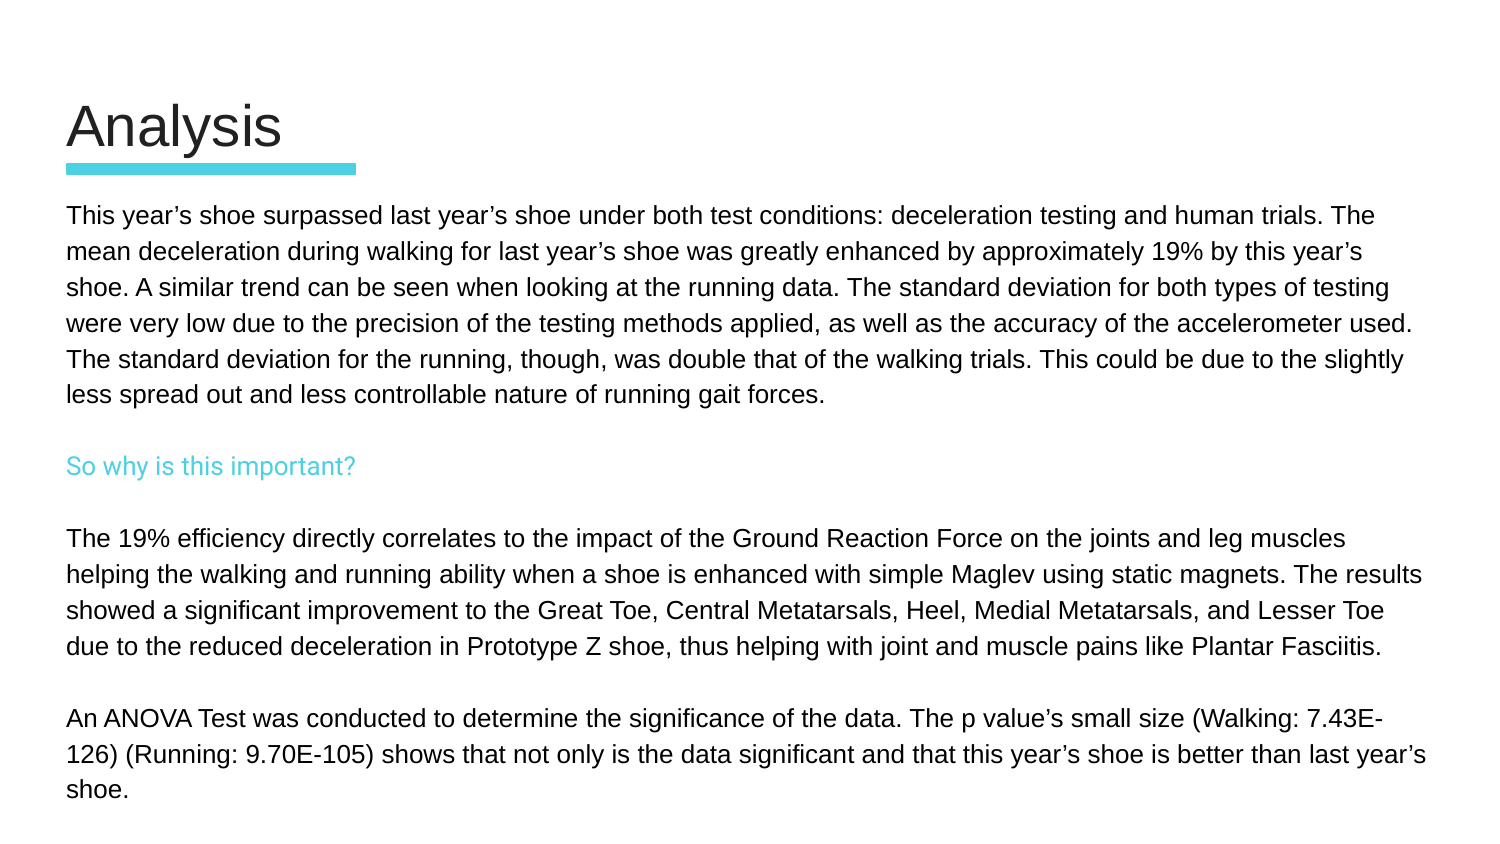

# Analysis

This year’s shoe surpassed last year’s shoe under both test conditions: deceleration testing and human trials. The mean deceleration during walking for last year’s shoe was greatly enhanced by approximately 19% by this year’s shoe. A similar trend can be seen when looking at the running data. The standard deviation for both types of testing were very low due to the precision of the testing methods applied, as well as the accuracy of the accelerometer used. The standard deviation for the running, though, was double that of the walking trials. This could be due to the slightly less spread out and less controllable nature of running gait forces.

So why is this important?

The 19% efficiency directly correlates to the impact of the Ground Reaction Force on the joints and leg muscles helping the walking and running ability when a shoe is enhanced with simple Maglev using static magnets. The results showed a significant improvement to the Great Toe, Central Metatarsals, Heel, Medial Metatarsals, and Lesser Toe due to the reduced deceleration in Prototype Z shoe, thus helping with joint and muscle pains like Plantar Fasciitis.

An ANOVA Test was conducted to determine the significance of the data. The p value’s small size (Walking: 7.43E-126) (Running: 9.70E-105) shows that not only is the data significant and that this year’s shoe is better than last year’s shoe.